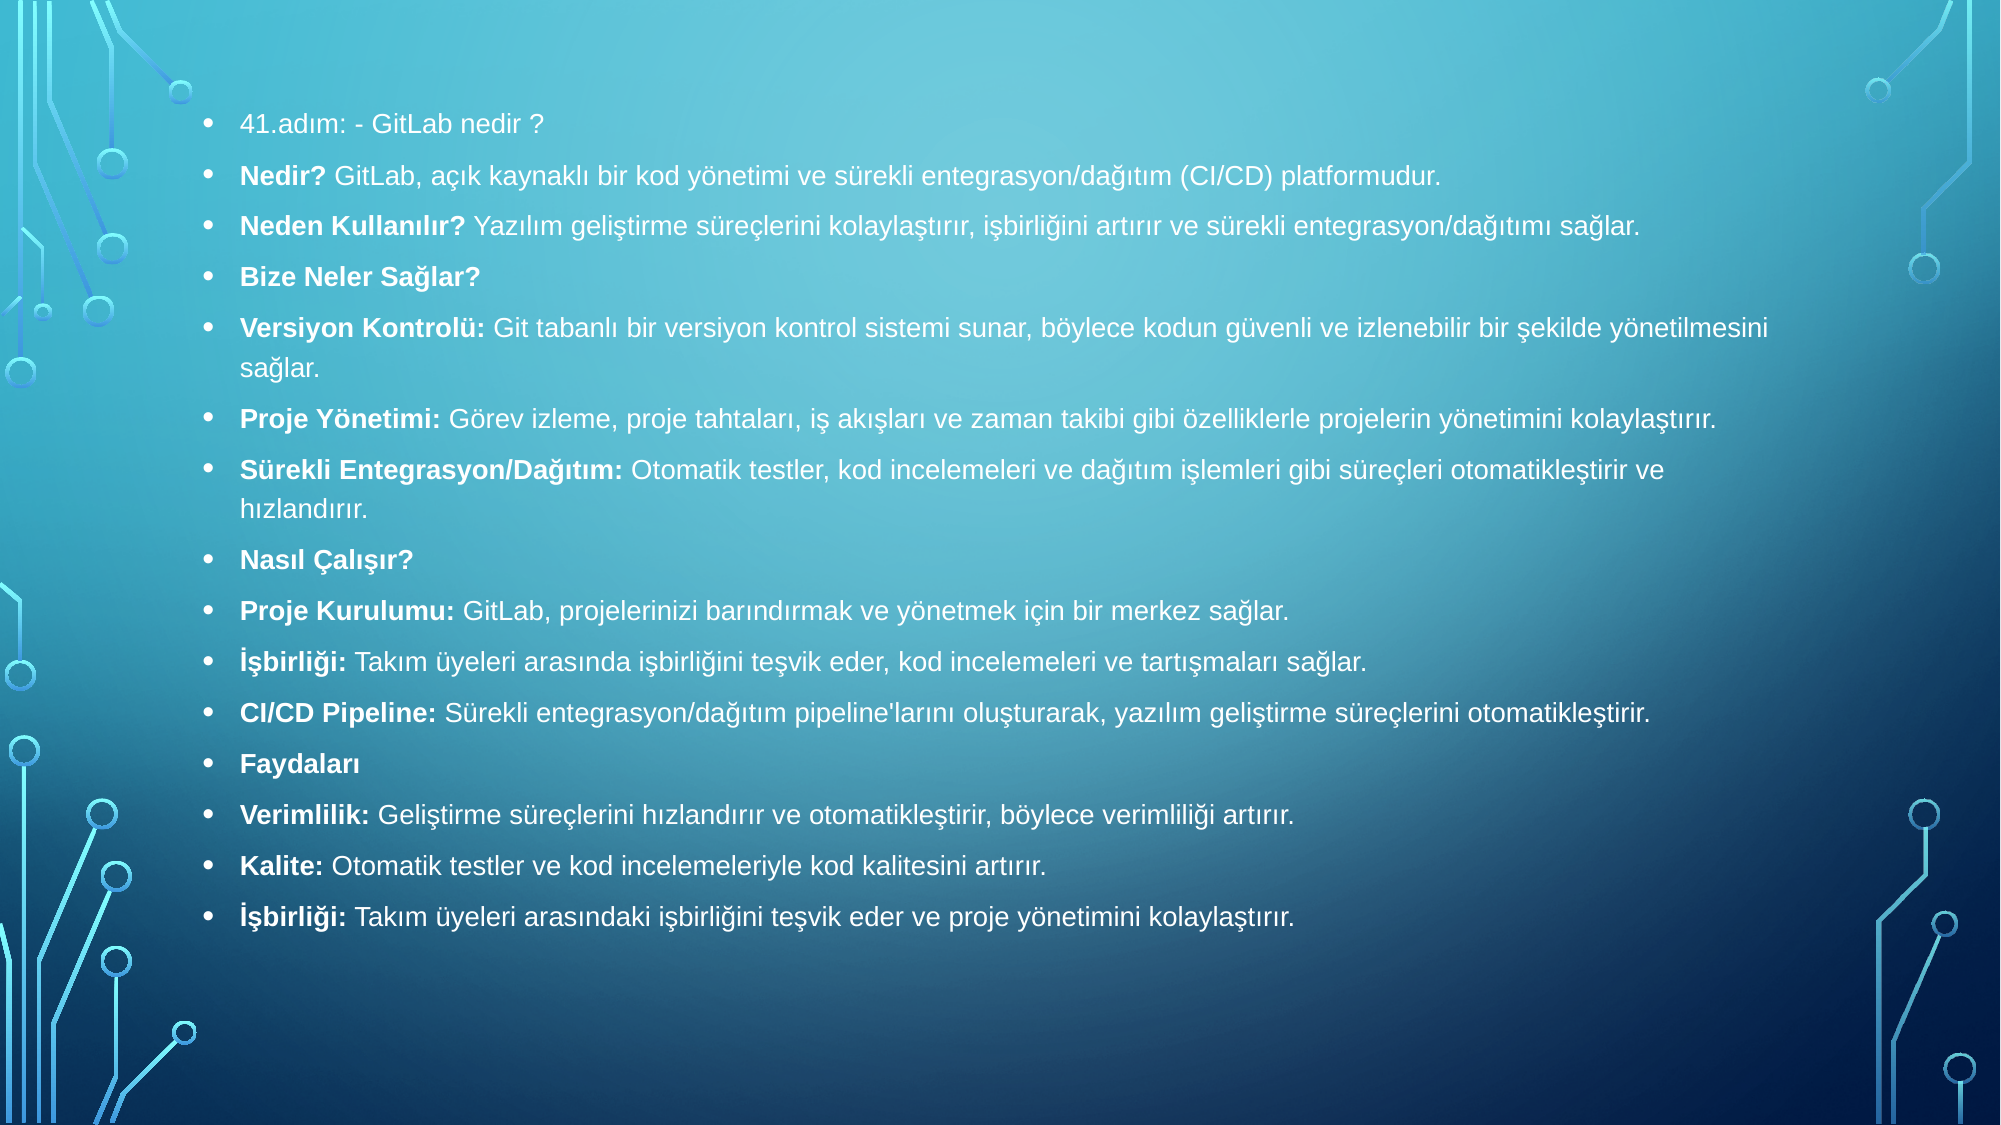

41.adım: - GitLab nedir ?
Nedir? GitLab, açık kaynaklı bir kod yönetimi ve sürekli entegrasyon/dağıtım (CI/CD) platformudur.
Neden Kullanılır? Yazılım geliştirme süreçlerini kolaylaştırır, işbirliğini artırır ve sürekli entegrasyon/dağıtımı sağlar.
Bize Neler Sağlar?
Versiyon Kontrolü: Git tabanlı bir versiyon kontrol sistemi sunar, böylece kodun güvenli ve izlenebilir bir şekilde yönetilmesini sağlar.
Proje Yönetimi: Görev izleme, proje tahtaları, iş akışları ve zaman takibi gibi özelliklerle projelerin yönetimini kolaylaştırır.
Sürekli Entegrasyon/Dağıtım: Otomatik testler, kod incelemeleri ve dağıtım işlemleri gibi süreçleri otomatikleştirir ve hızlandırır.
Nasıl Çalışır?
Proje Kurulumu: GitLab, projelerinizi barındırmak ve yönetmek için bir merkez sağlar.
İşbirliği: Takım üyeleri arasında işbirliğini teşvik eder, kod incelemeleri ve tartışmaları sağlar.
CI/CD Pipeline: Sürekli entegrasyon/dağıtım pipeline'larını oluşturarak, yazılım geliştirme süreçlerini otomatikleştirir.
Faydaları
Verimlilik: Geliştirme süreçlerini hızlandırır ve otomatikleştirir, böylece verimliliği artırır.
Kalite: Otomatik testler ve kod incelemeleriyle kod kalitesini artırır.
İşbirliği: Takım üyeleri arasındaki işbirliğini teşvik eder ve proje yönetimini kolaylaştırır.